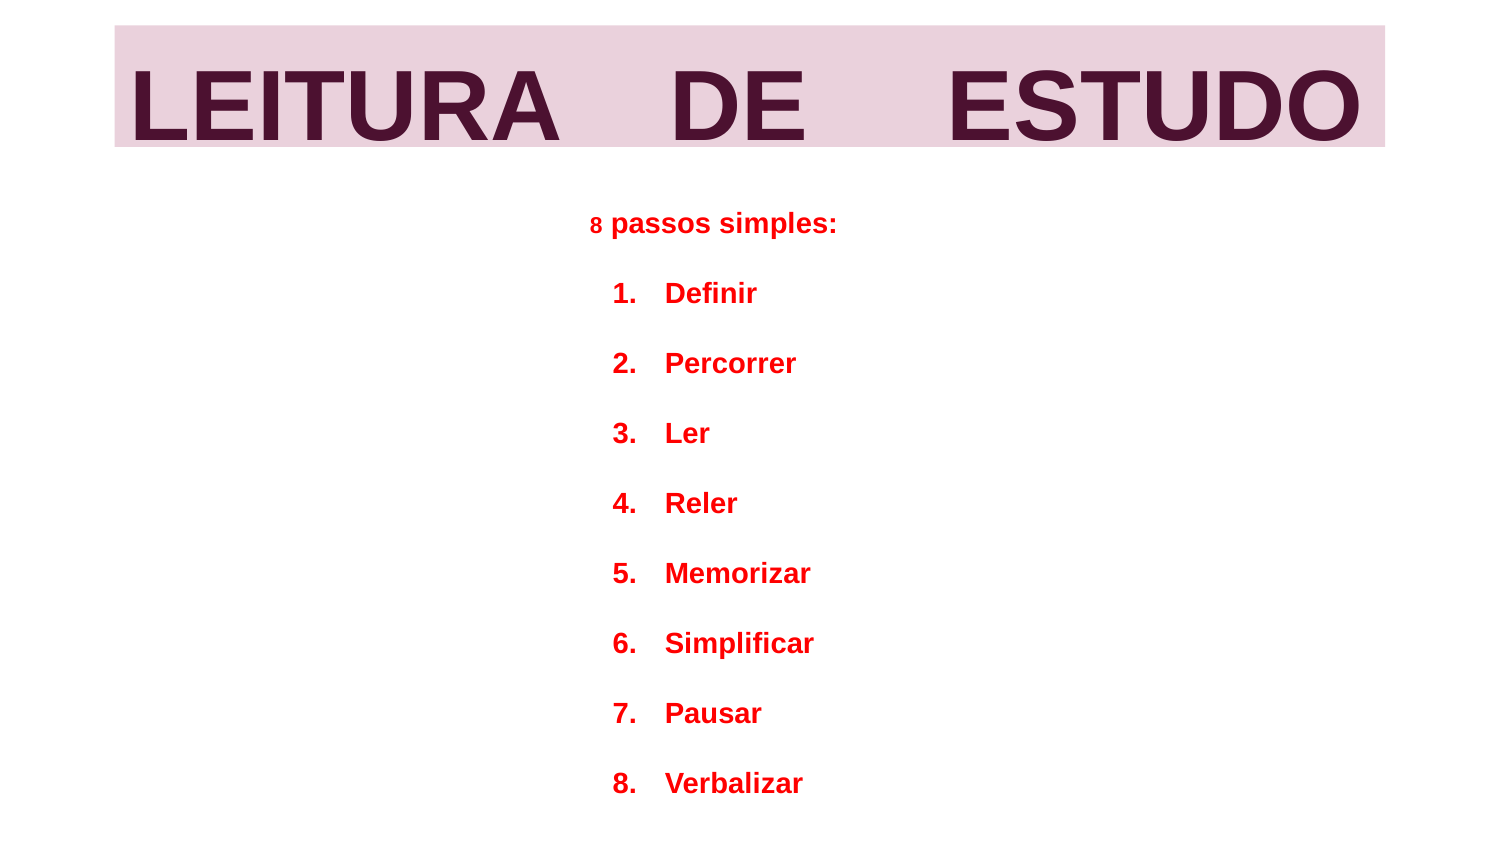

LEITURA    DE     ESTUDO
8 passos simples:
Definir
Percorrer
Ler
Reler
Memorizar
Simplificar
Pausar
Verbalizar